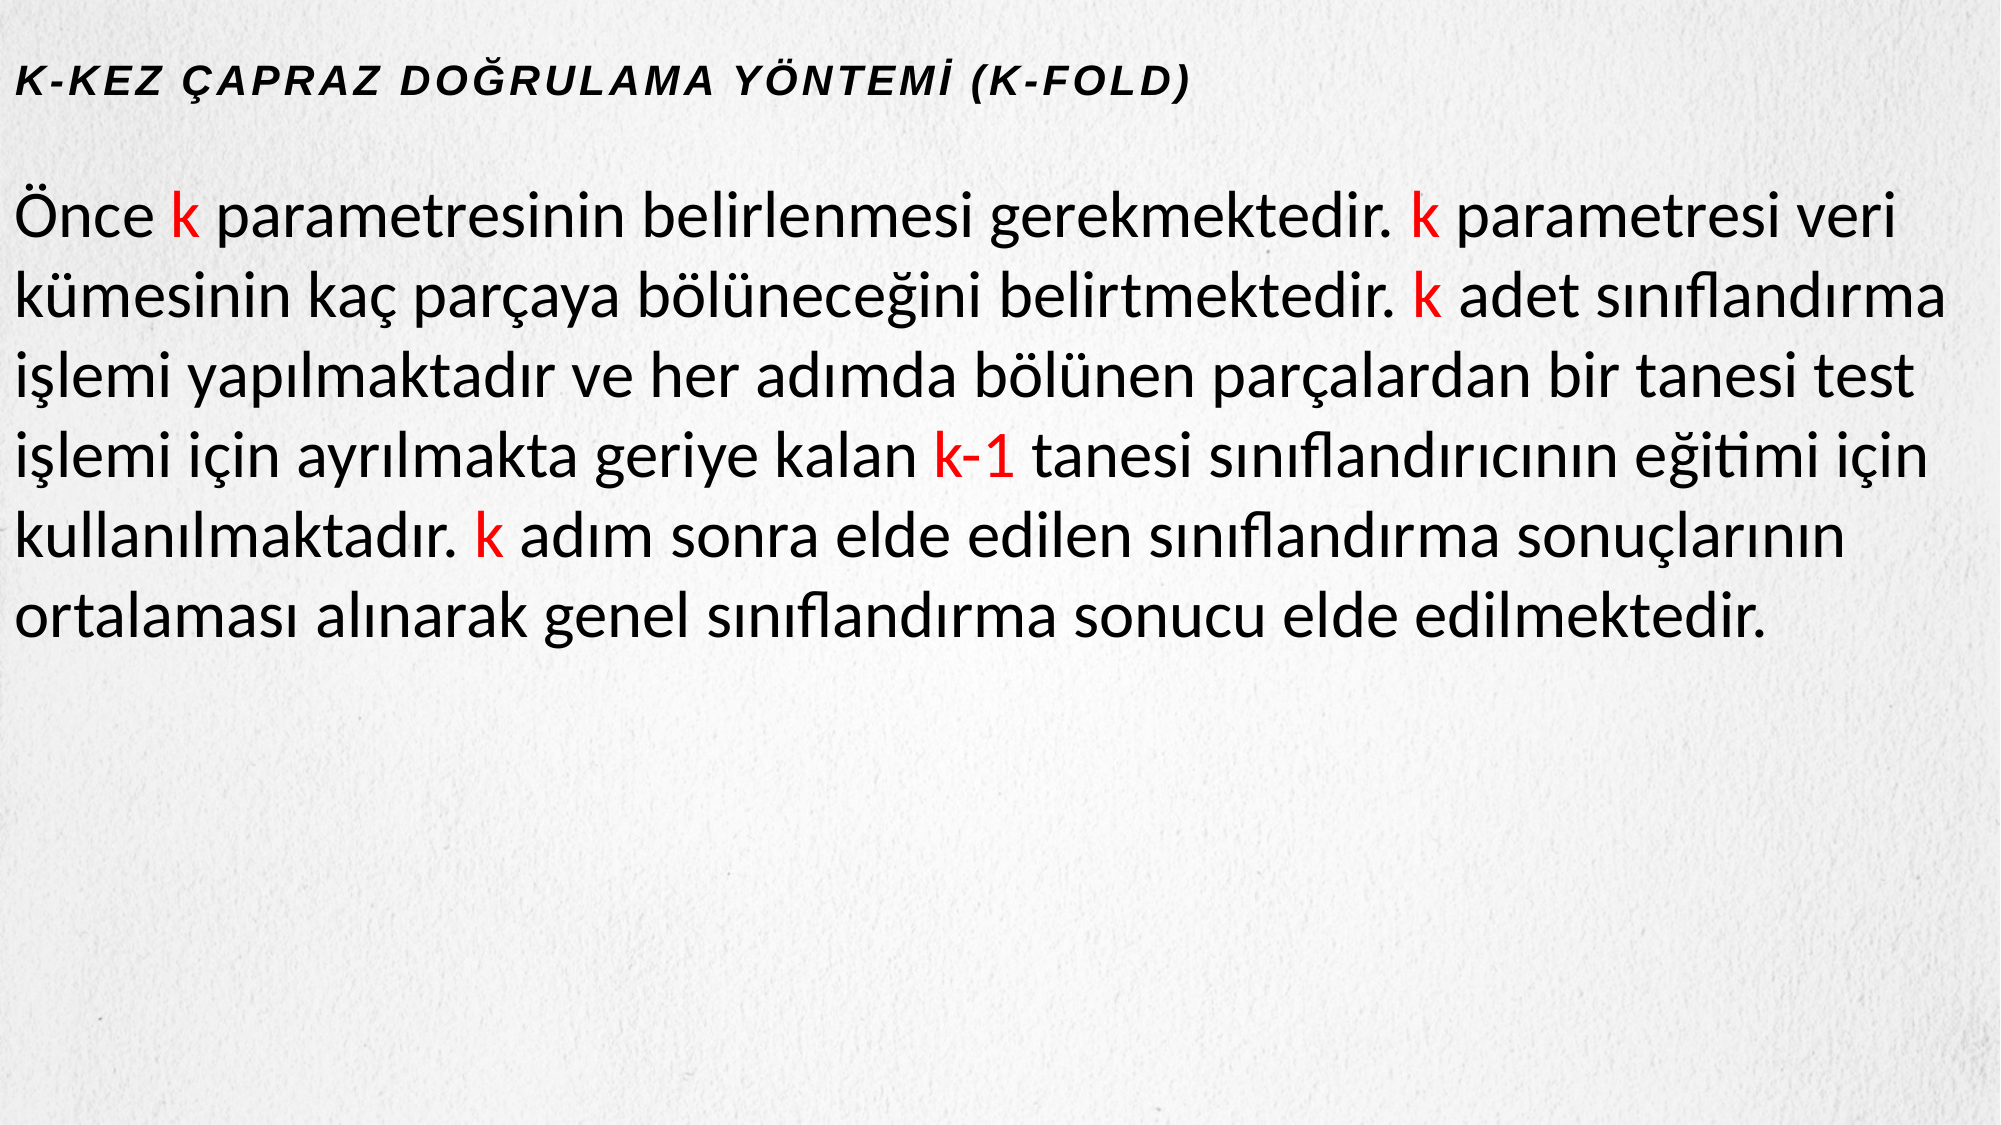

K-kez çapraz doğrulama yöntemi (K-fold)

Önce k parametresinin belirlenmesi gerekmektedir. k parametresi veri kümesinin kaç parçaya bölüneceğini belirtmektedir. k adet sınıflandırma işlemi yapılmaktadır ve her adımda bölünen parçalardan bir tanesi test işlemi için ayrılmakta geriye kalan k-1 tanesi sınıflandırıcının eğitimi için kullanılmaktadır. k adım sonra elde edilen sınıflandırma sonuçlarının ortalaması alınarak genel sınıflandırma sonucu elde edilmektedir.